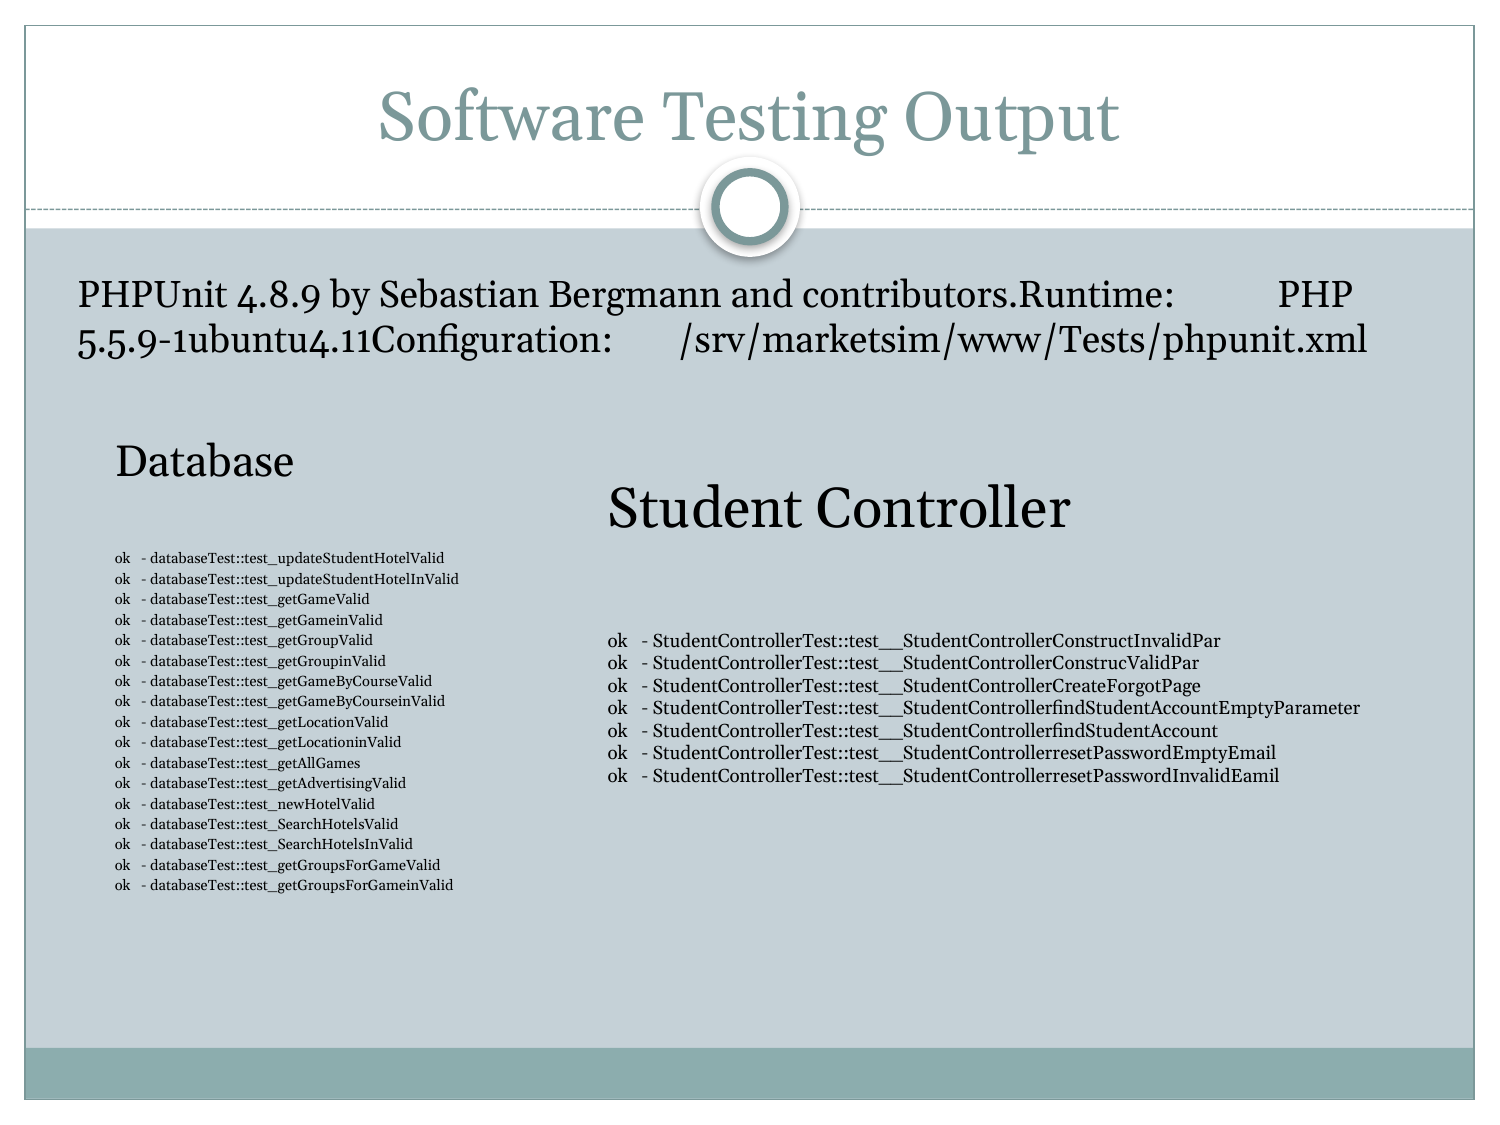

# Software Testing Output
PHPUnit 4.8.9 by Sebastian Bergmann and contributors.Runtime:	PHP 5.5.9-1ubuntu4.11Configuration:	/srv/marketsim/www/Tests/phpunit.xml
Database

ok   - databaseTest::test_updateStudentHotelValid
ok   - databaseTest::test_updateStudentHotelInValid
ok   - databaseTest::test_getGameValid
ok   - databaseTest::test_getGameinValid
ok   - databaseTest::test_getGroupValid
ok   - databaseTest::test_getGroupinValid
ok   - databaseTest::test_getGameByCourseValid
ok   - databaseTest::test_getGameByCourseinValid
ok   - databaseTest::test_getLocationValid
ok   - databaseTest::test_getLocationinValid
ok   - databaseTest::test_getAllGames
ok   - databaseTest::test_getAdvertisingValid
ok   - databaseTest::test_newHotelValid
ok   - databaseTest::test_SearchHotelsValid
ok   - databaseTest::test_SearchHotelsInValid
ok   - databaseTest::test_getGroupsForGameValid
ok   - databaseTest::test_getGroupsForGameinValid
Student Controller

ok   - StudentControllerTest::test__StudentControllerConstructInvalidPar
ok   - StudentControllerTest::test__StudentControllerConstrucValidPar
ok   - StudentControllerTest::test__StudentControllerCreateForgotPage
ok   - StudentControllerTest::test__StudentControllerfindStudentAccountEmptyParameter
ok   - StudentControllerTest::test__StudentControllerfindStudentAccount
ok   - StudentControllerTest::test__StudentControllerresetPasswordEmptyEmail
ok   - StudentControllerTest::test__StudentControllerresetPasswordInvalidEamil